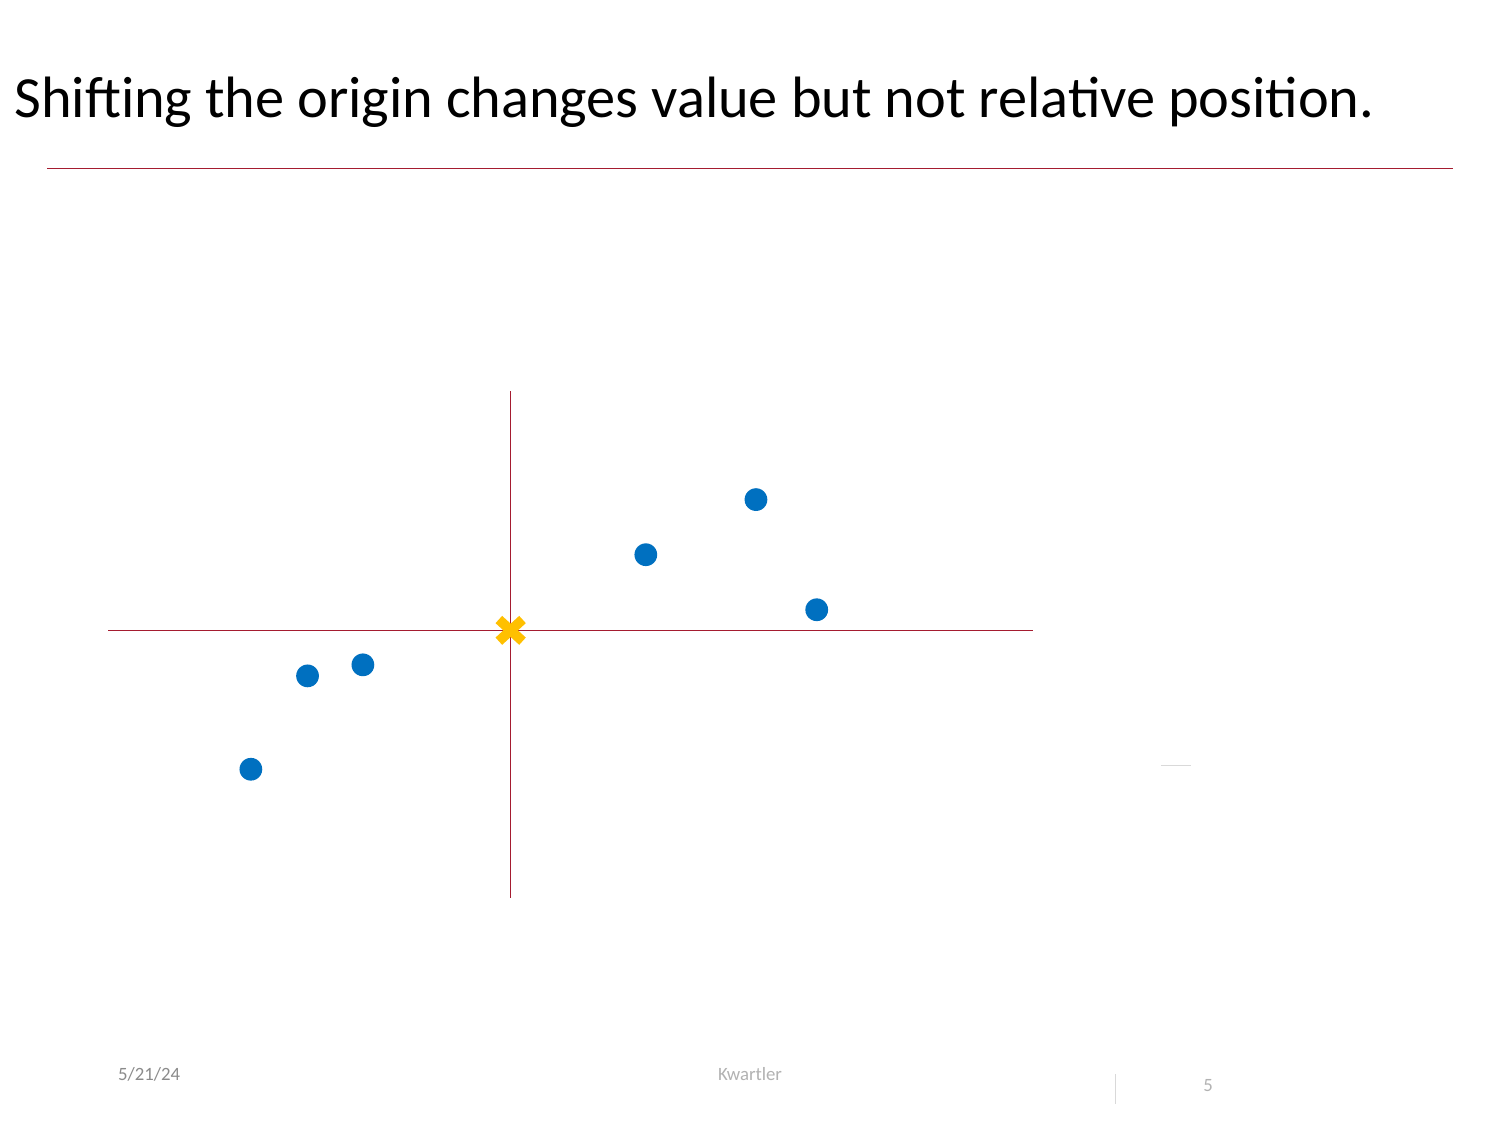

# Shifting the origin changes value but not relative position.

5/21/24
Kwartler
5